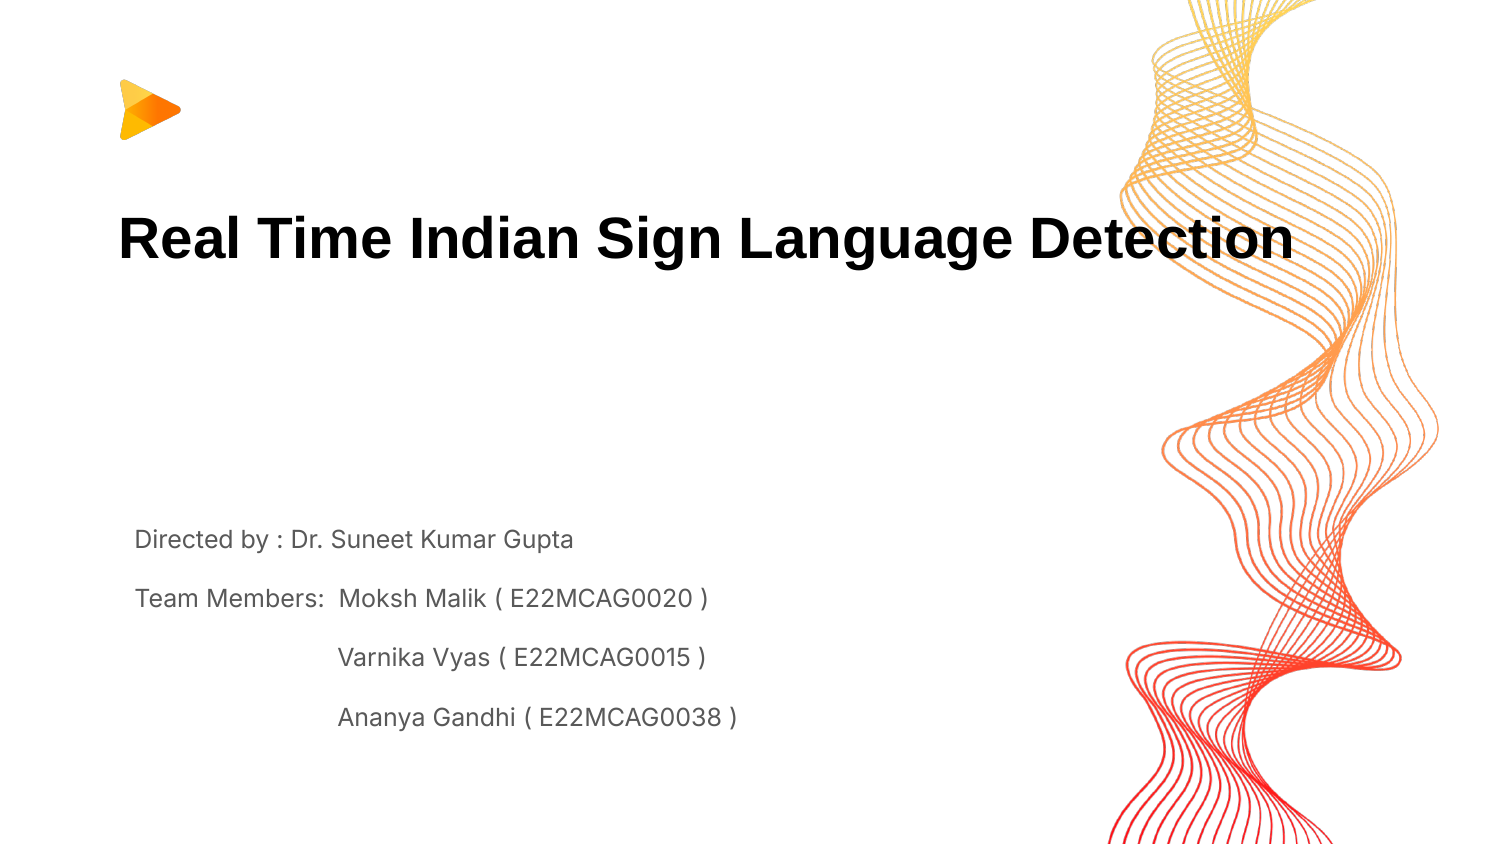

# Real Time Indian Sign Language Detection
Directed by : Dr. Suneet Kumar Gupta
Team Members:  Moksh Malik ( E22MCAG0020 )
                             Varnika Vyas ( E22MCAG0015 )
                             Ananya Gandhi ( E22MCAG0038 )